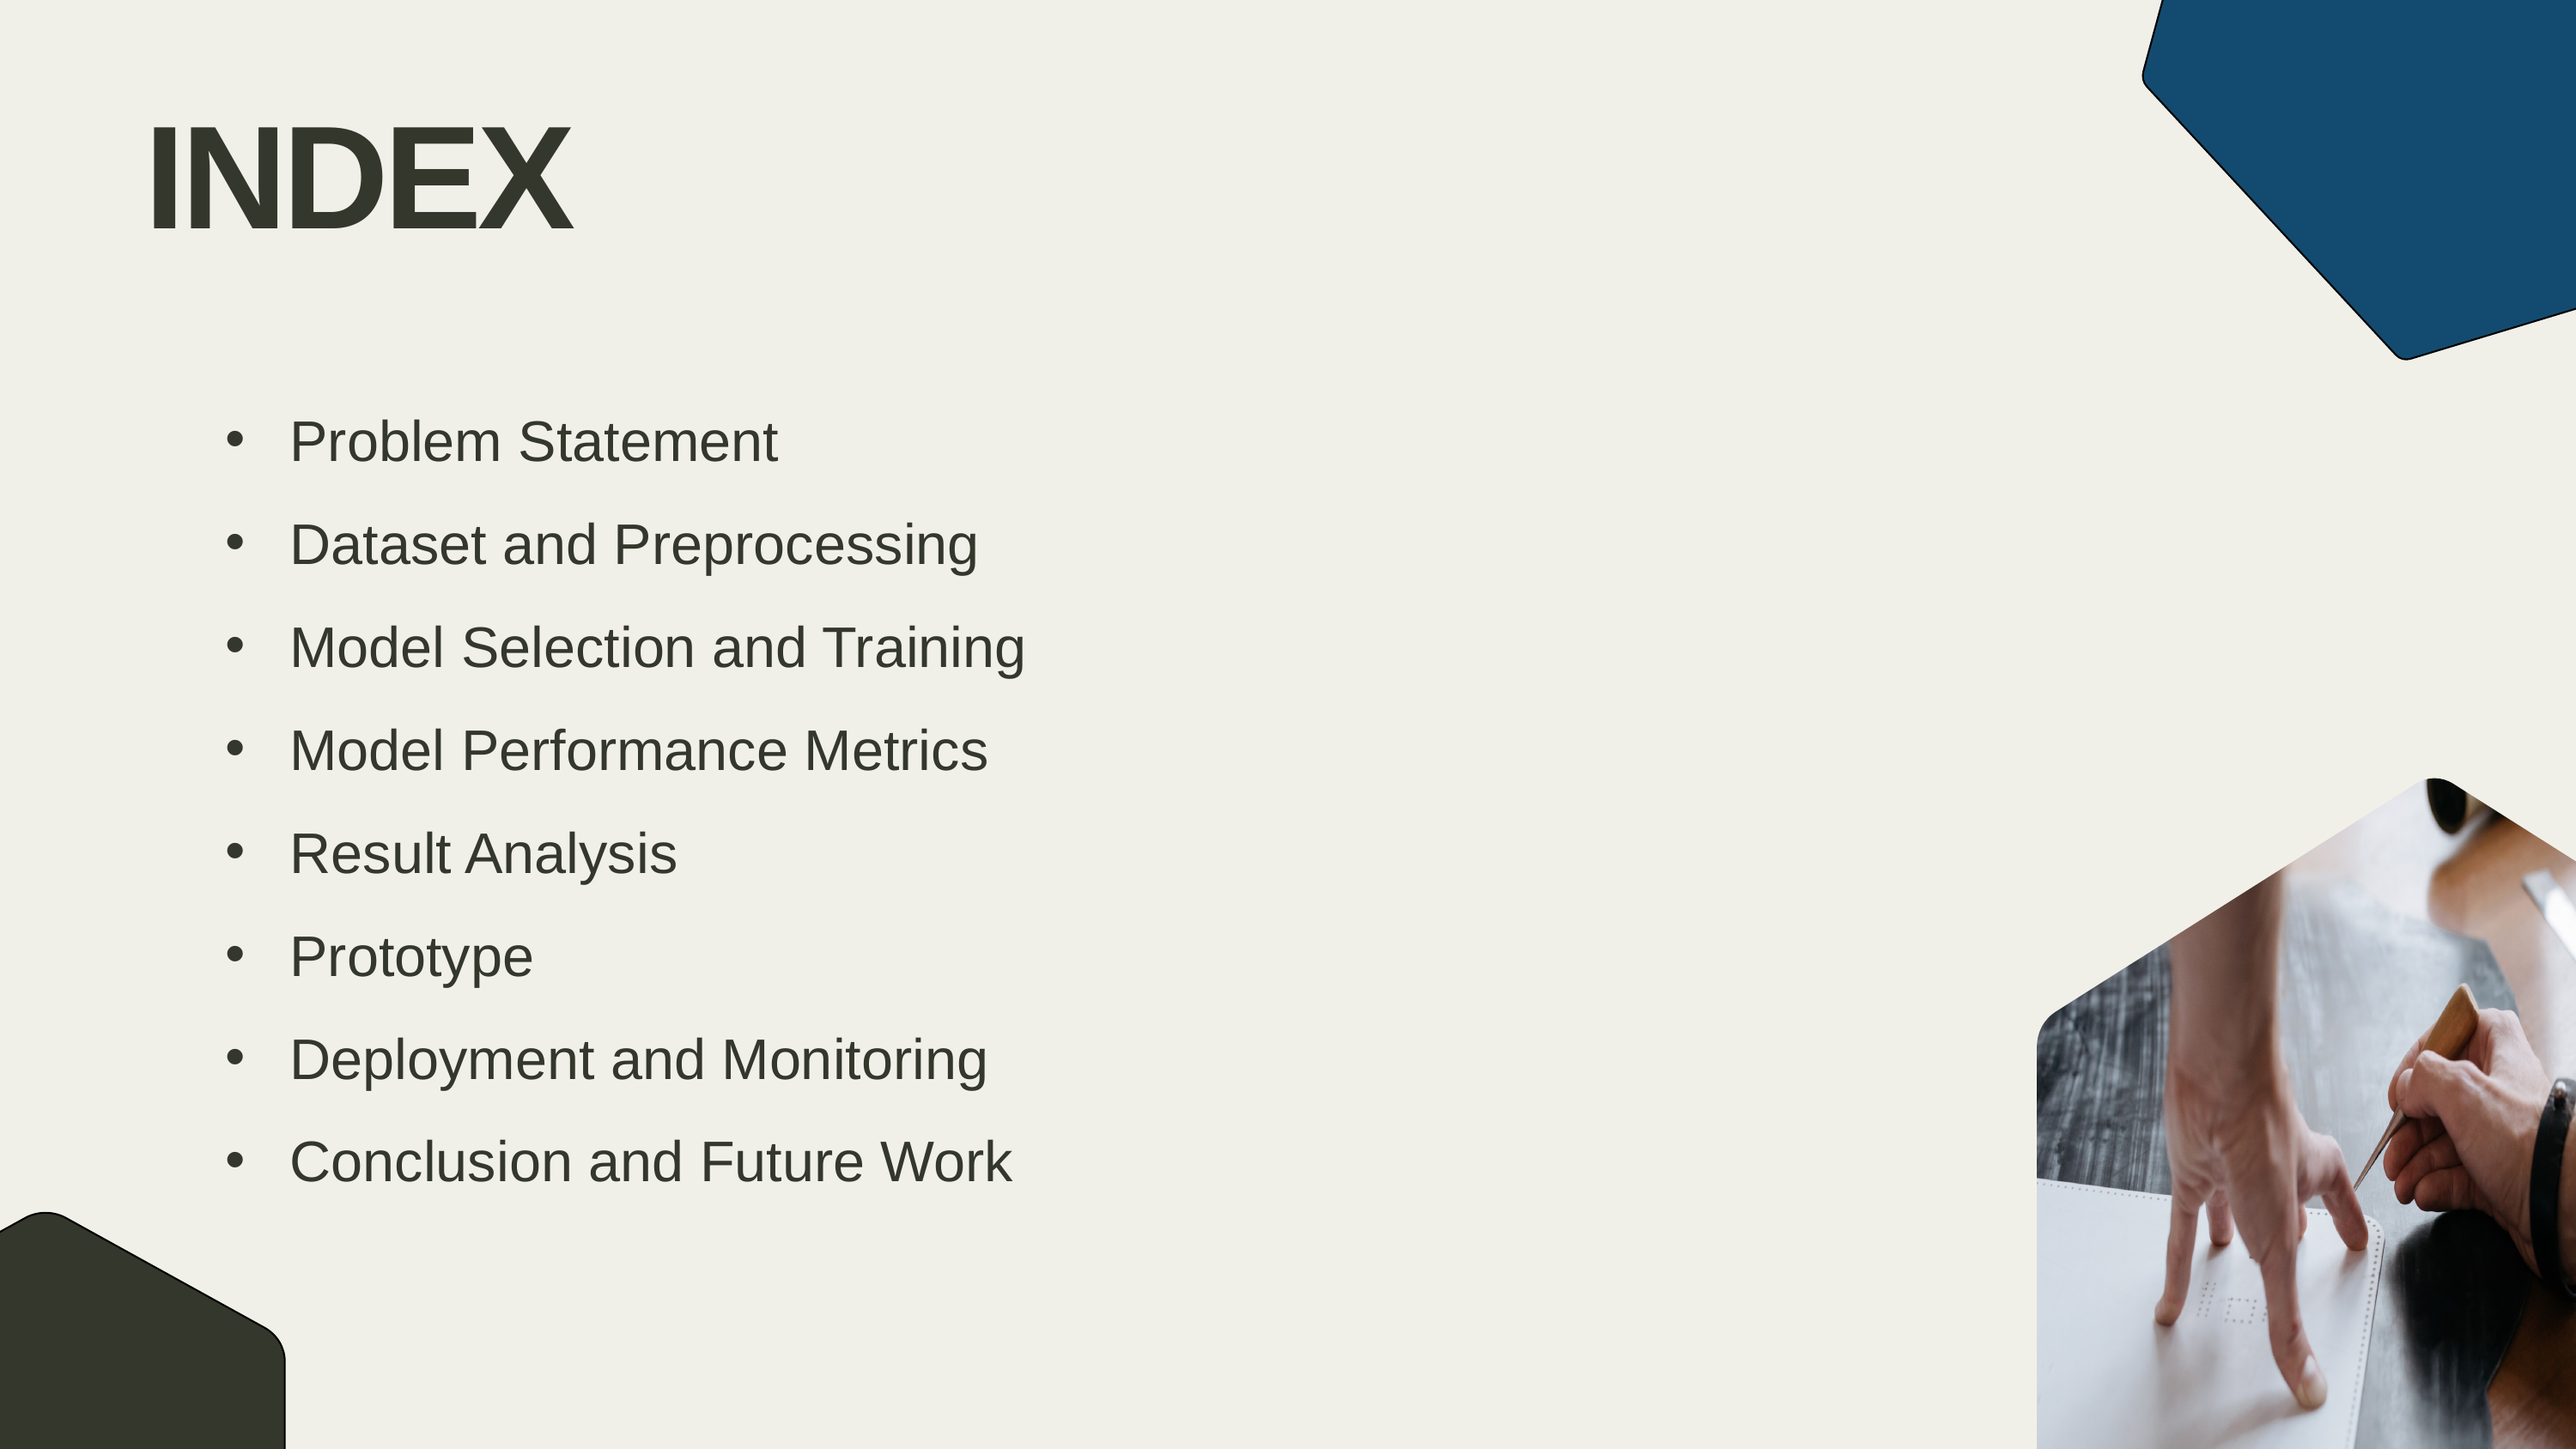

INDEX

Problem Statement
Dataset and Preprocessing
Model Selection and Training
Model Performance Metrics
Result Analysis
Prototype
Deployment and Monitoring
Conclusion and Future Work